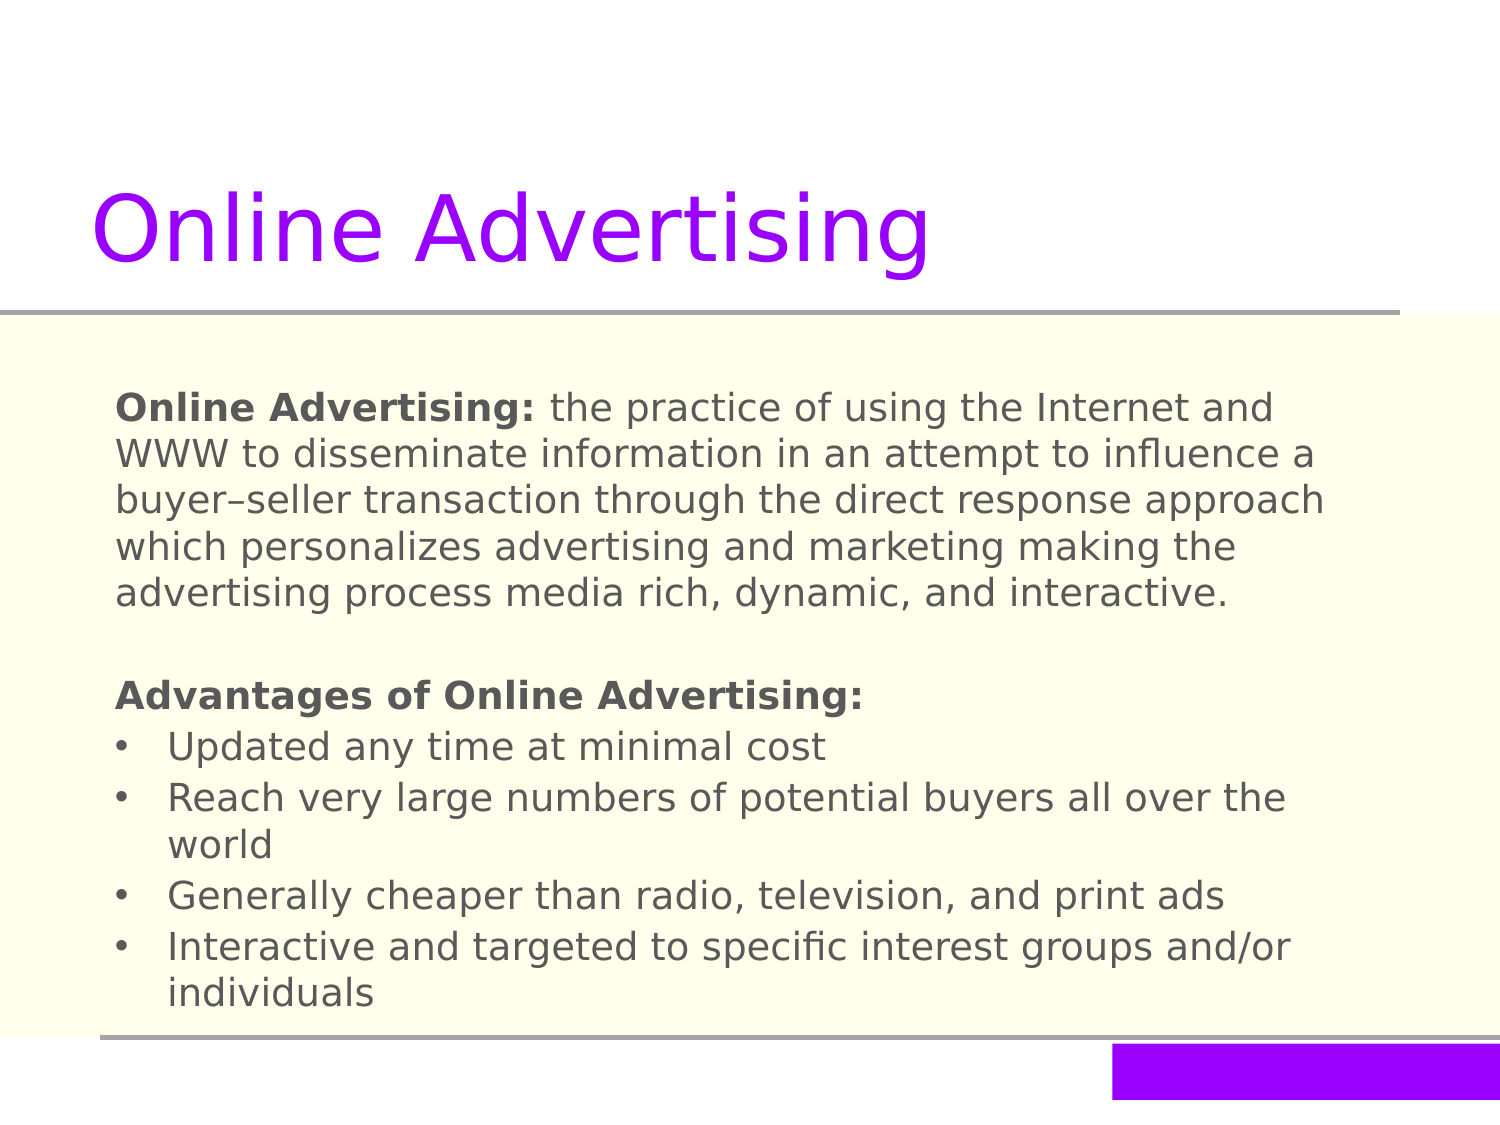

Online Advertising
Online Advertising: the practice of using the Internet and WWW to disseminate information in an attempt to influence a buyer–seller transaction through the direct response approach which personalizes advertising and marketing making the advertising process media rich, dynamic, and interactive.

Advantages of Online Advertising:
Updated any time at minimal cost
Reach very large numbers of potential buyers all over the world
Generally cheaper than radio, television, and print ads
Interactive and targeted to specific interest groups and/or individuals